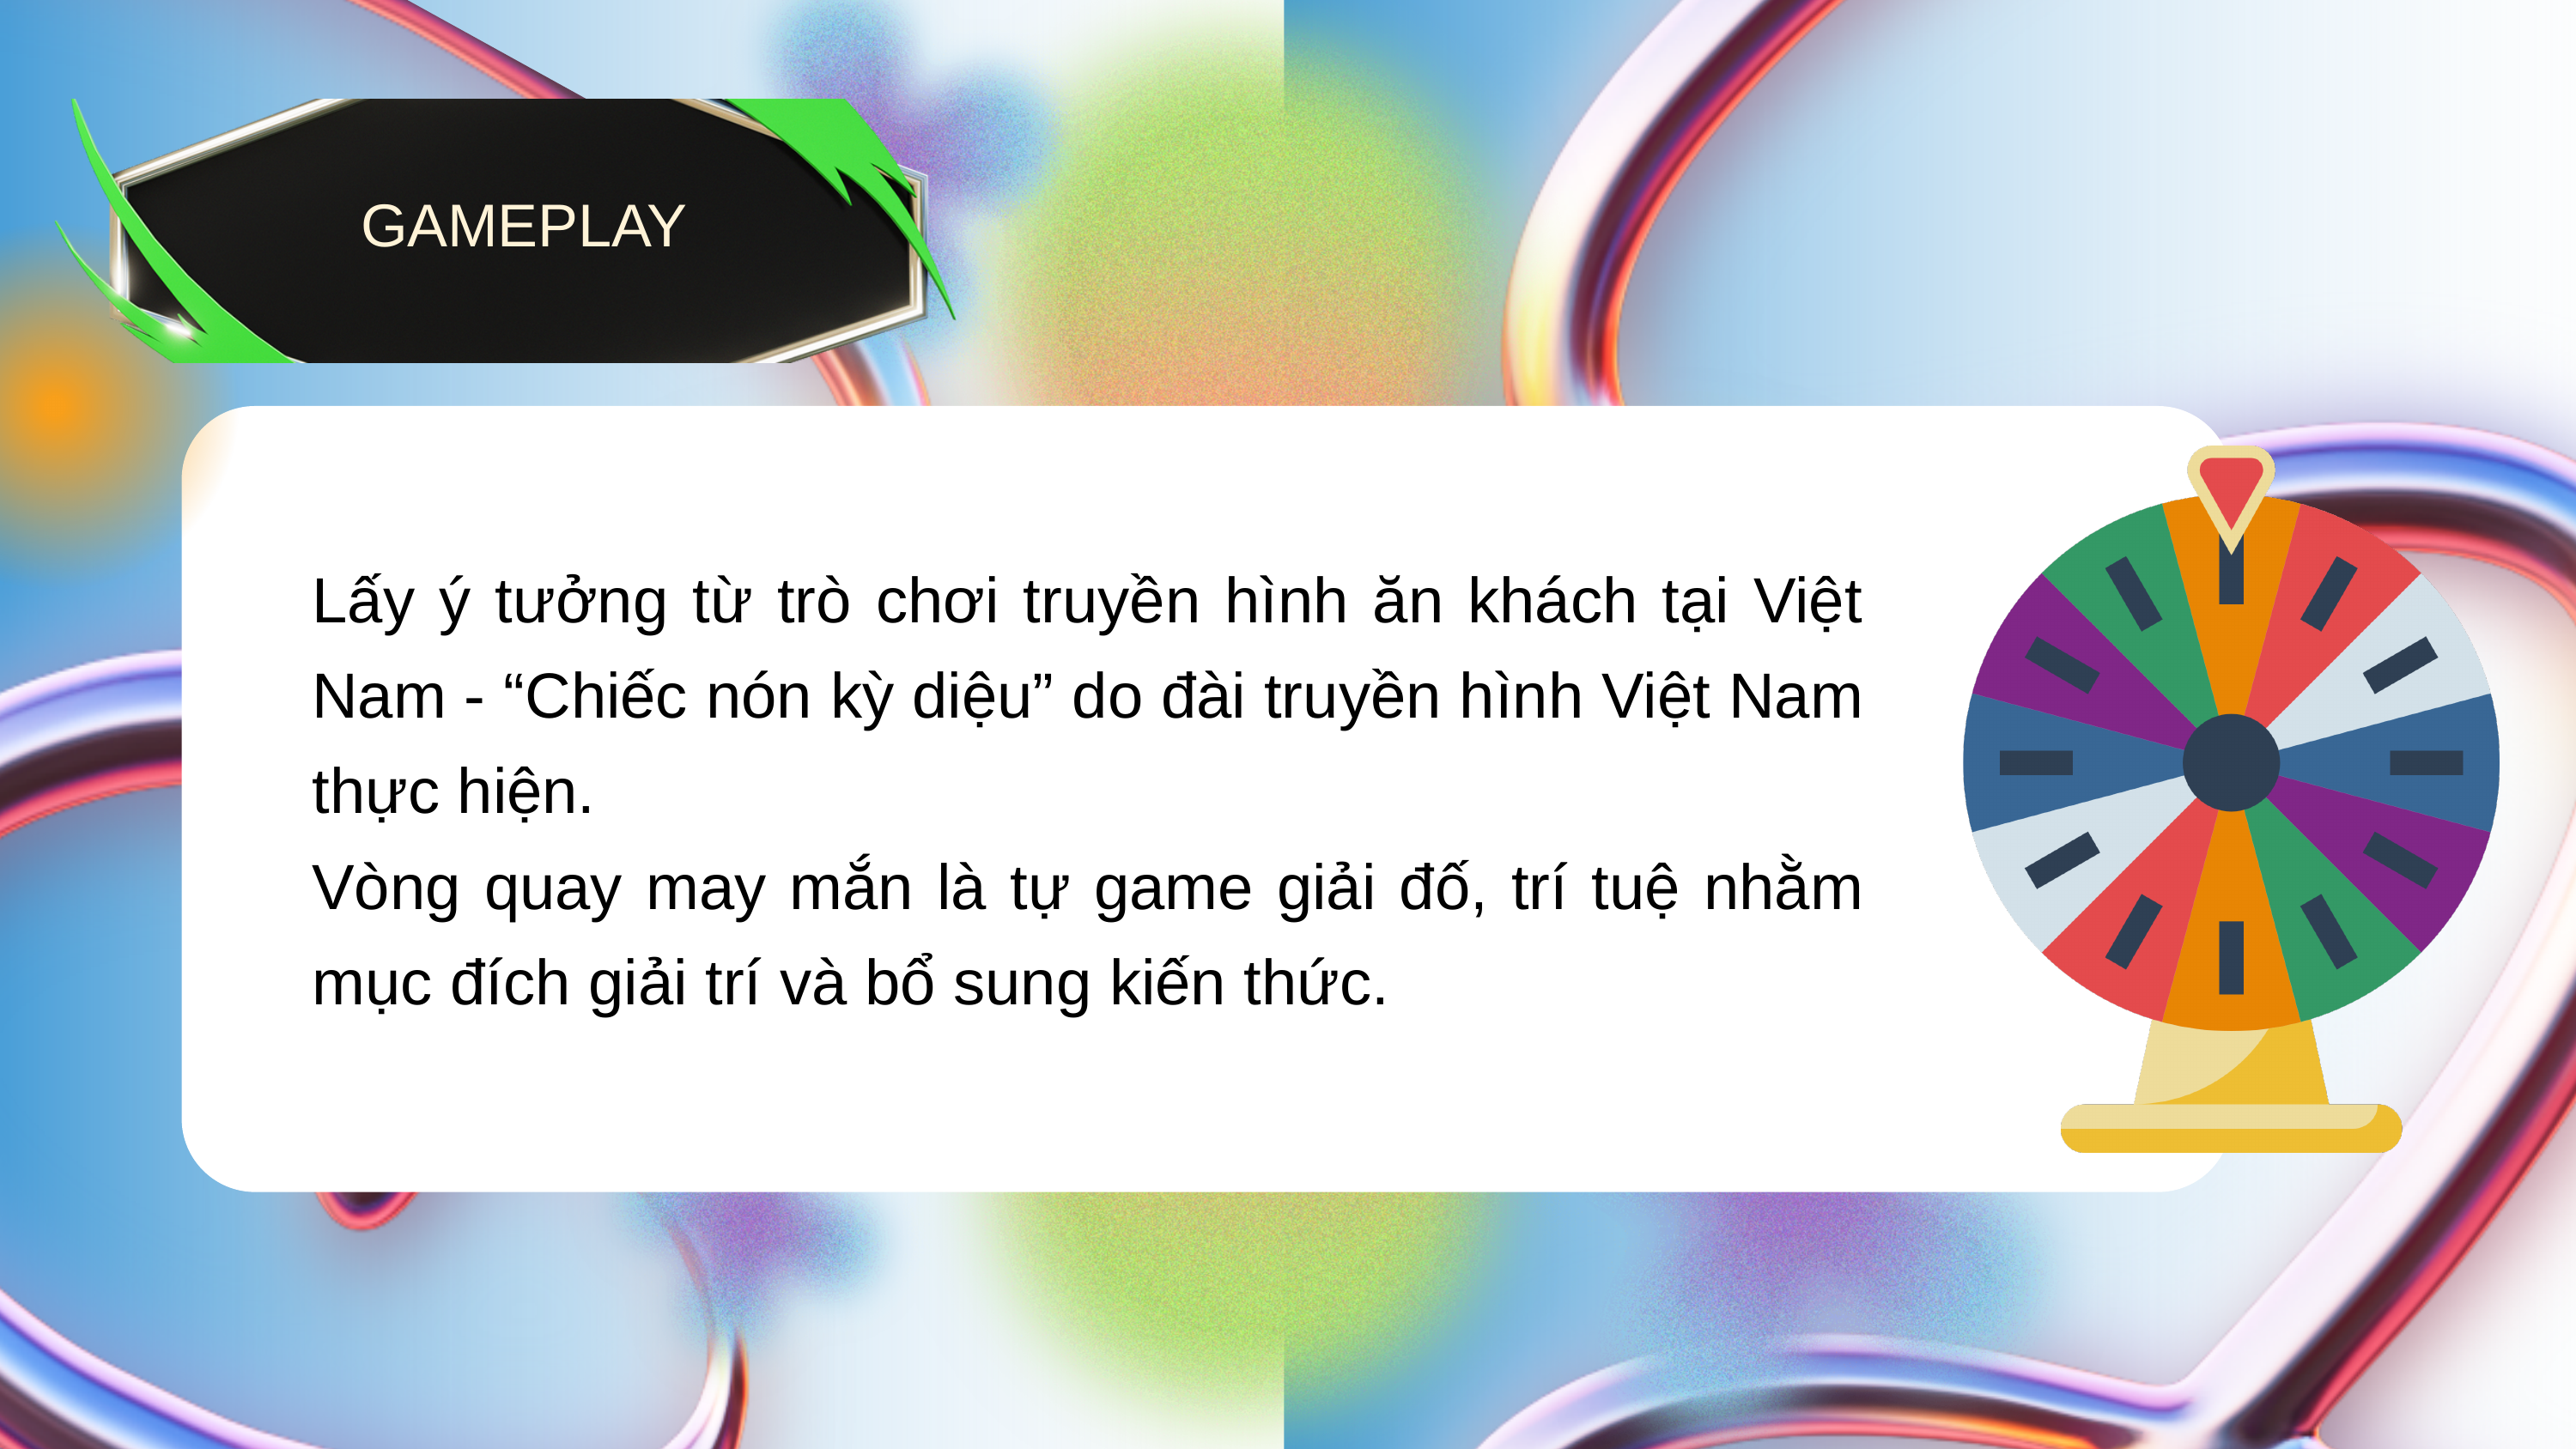

GAMEPLAY

Lấy ý tưởng từ trò chơi truyền hình ăn khách tại Việt Nam - “Chiếc nón kỳ diệu” do đài truyền hình Việt Nam thực hiện.
Vòng quay may mắn là tự game giải đố, trí tuệ nhằm mục đích giải trí và bổ sung kiến thức.